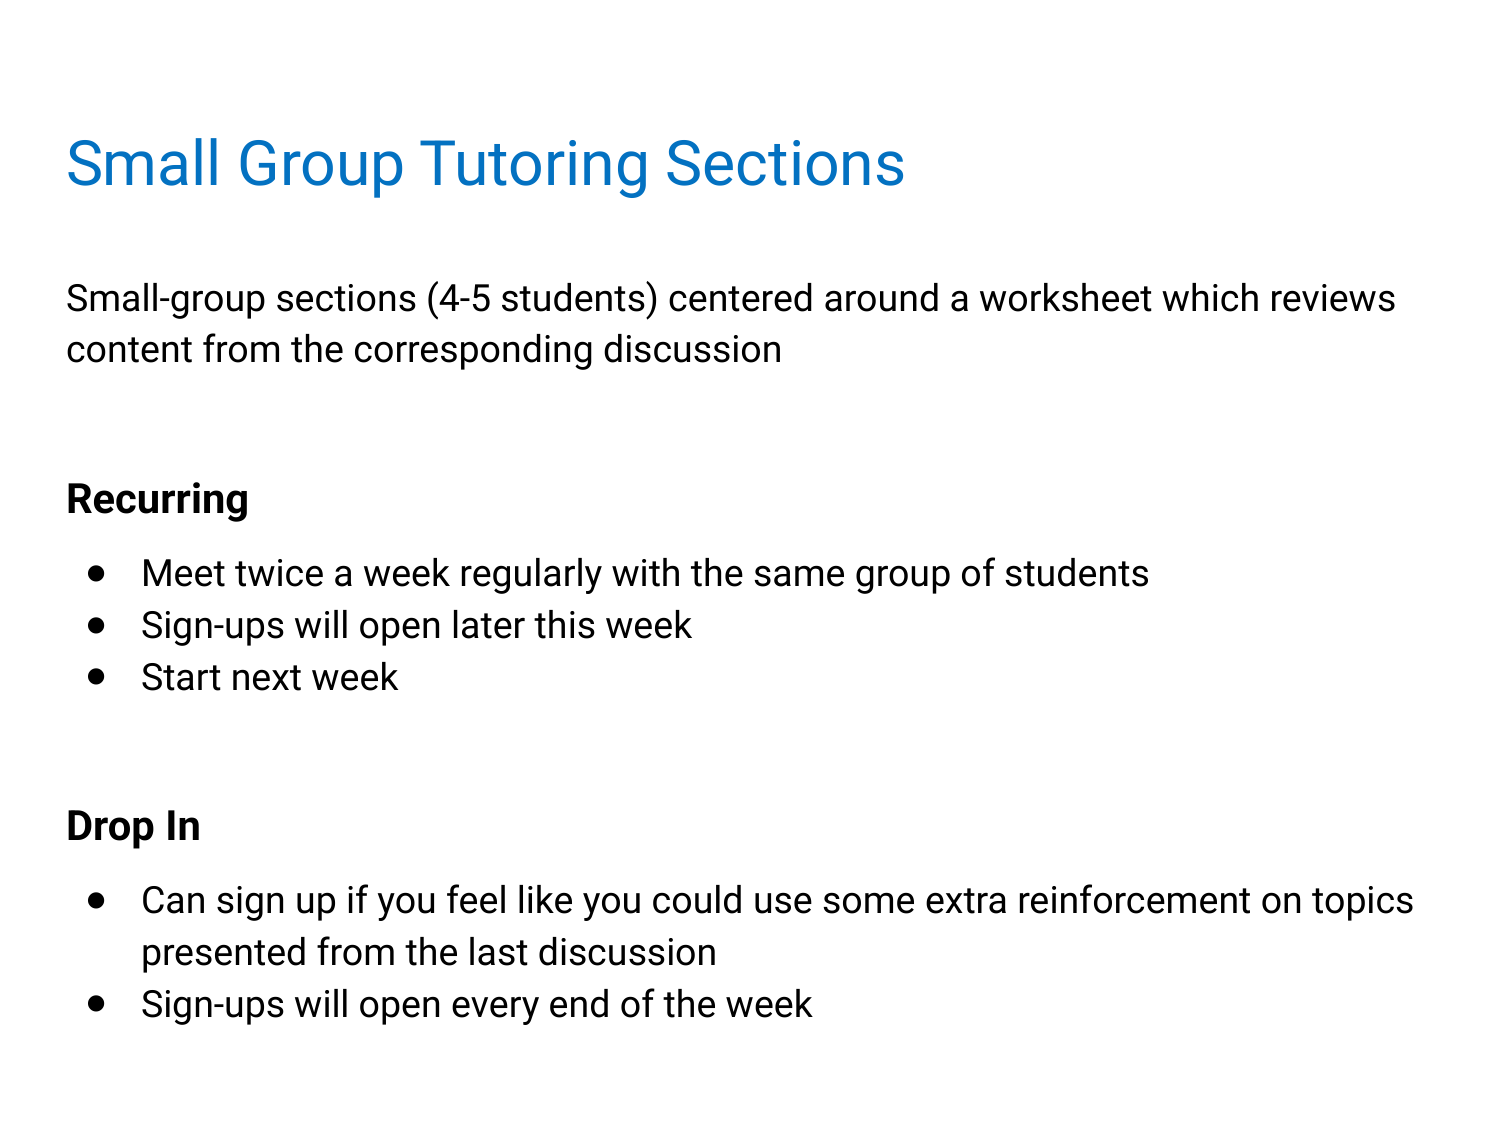

# Small Group Tutoring Sections
Small-group sections (4-5 students) centered around a worksheet which reviews content from the corresponding discussion

Recurring
Meet twice a week regularly with the same group of students
Sign-ups will open later this week
Start next week

Drop In
Can sign up if you feel like you could use some extra reinforcement on topics presented from the last discussion
Sign-ups will open every end of the week